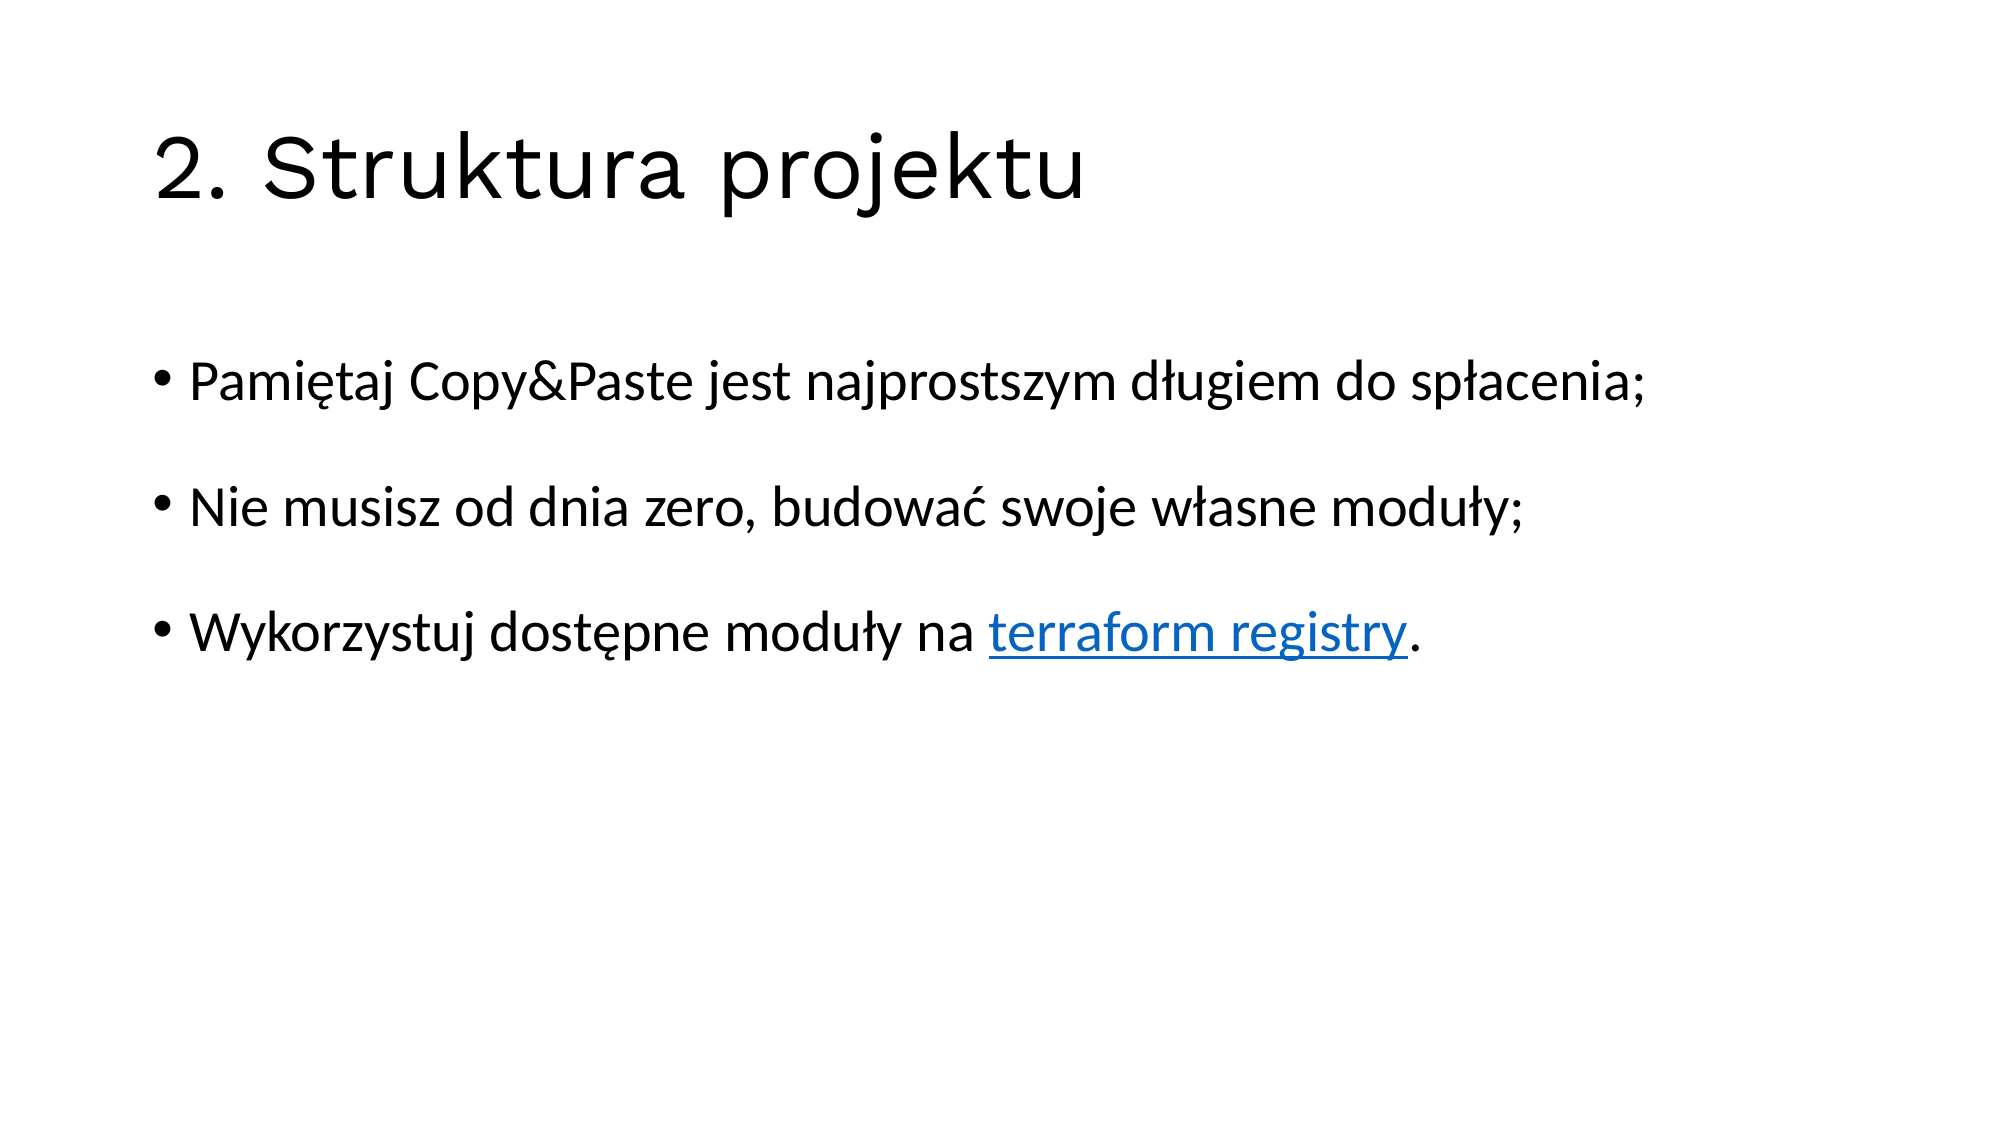

# 2. Struktura projektu
Pamiętaj Copy&Paste jest najprostszym długiem do spłacenia;
Nie musisz od dnia zero, budować swoje własne moduły;
Wykorzystuj dostępne moduły na terraform registry.